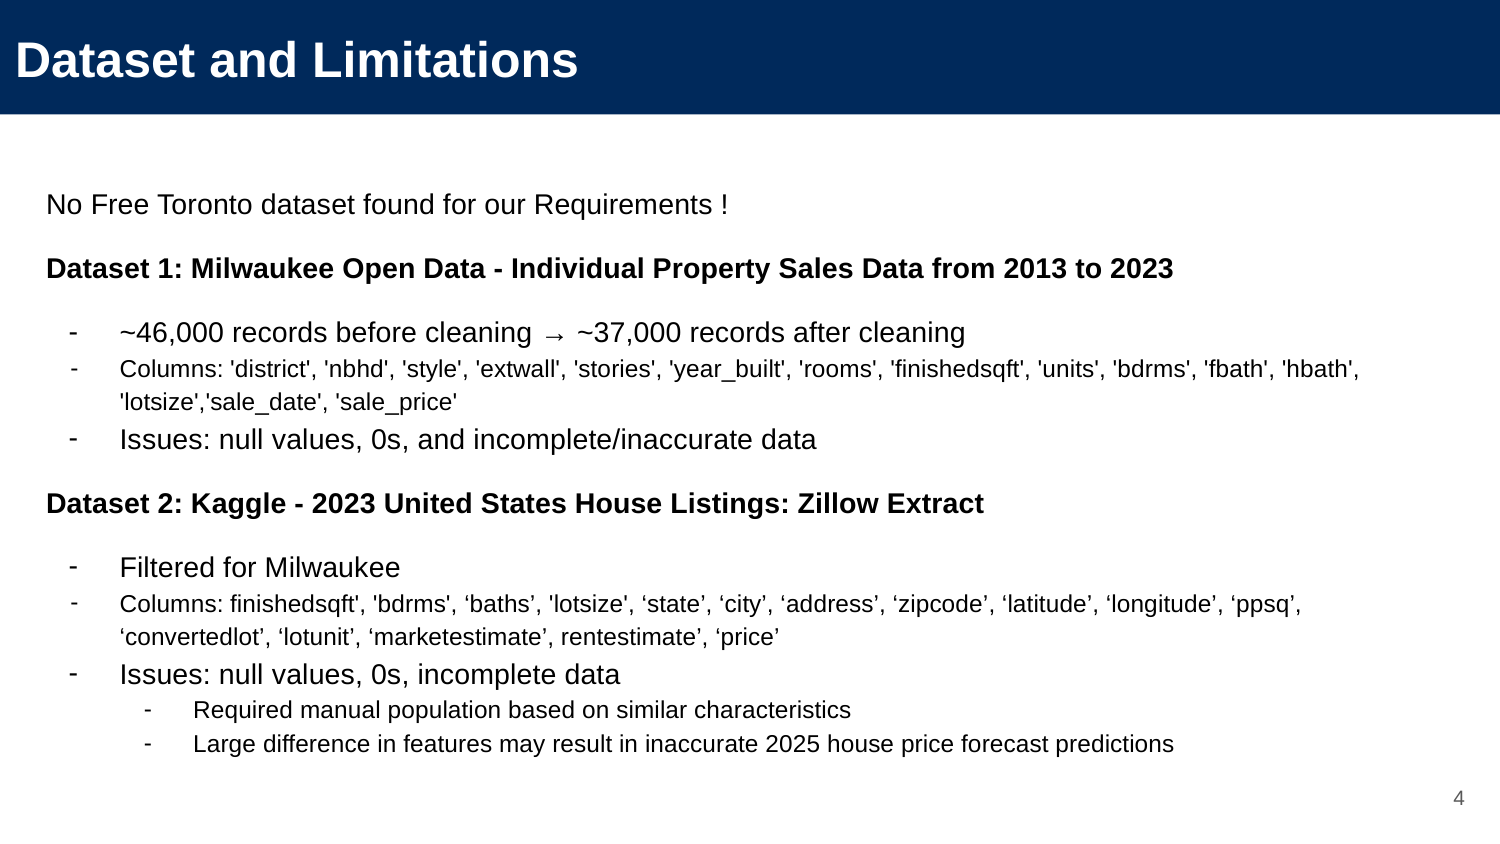

Dataset and Limitations
No Free Toronto dataset found for our Requirements !
Dataset 1: Milwaukee Open Data - Individual Property Sales Data from 2013 to 2023
~46,000 records before cleaning → ~37,000 records after cleaning
Columns: 'district', 'nbhd', 'style', 'extwall', 'stories', 'year_built', 'rooms', 'finishedsqft', 'units', 'bdrms', 'fbath', 'hbath', 'lotsize','sale_date', 'sale_price'
Issues: null values, 0s, and incomplete/inaccurate data
Dataset 2: Kaggle - 2023 United States House Listings: Zillow Extract
Filtered for Milwaukee
Columns: finishedsqft', 'bdrms', ‘baths’, 'lotsize', ‘state’, ‘city’, ‘address’, ‘zipcode’, ‘latitude’, ‘longitude’, ‘ppsq’, ‘convertedlot’, ‘lotunit’, ‘marketestimate’, rentestimate’, ‘price’
Issues: null values, 0s, incomplete data
Required manual population based on similar characteristics
Large difference in features may result in inaccurate 2025 house price forecast predictions
4